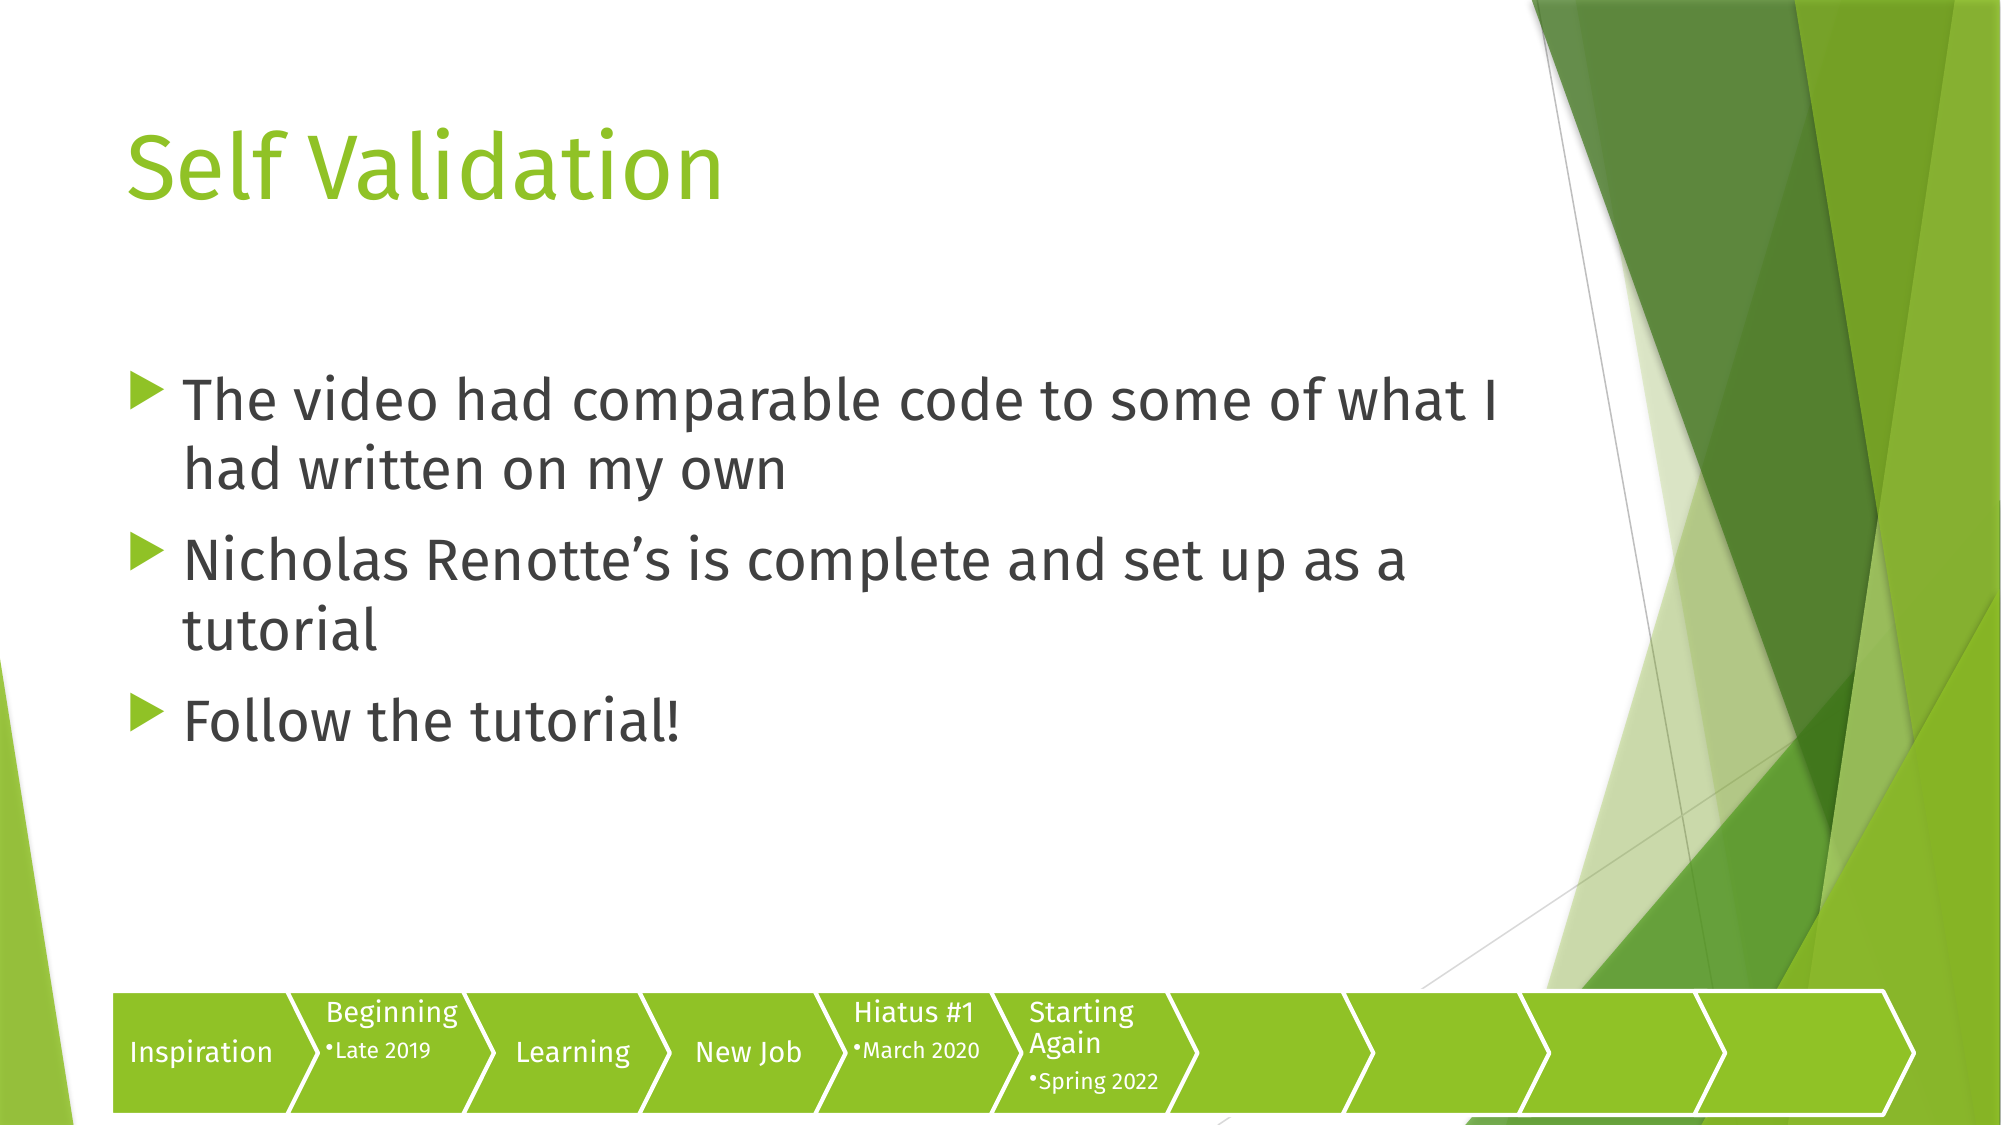

# Self Validation
The video had comparable code to some of what I had written on my own
Nicholas Renotte’s is complete and set up as a tutorial
Follow the tutorial!
Inspiration
Beginning
Late 2019
Learning
New Job
Hiatus #1
March 2020
Starting Again
Spring 2022